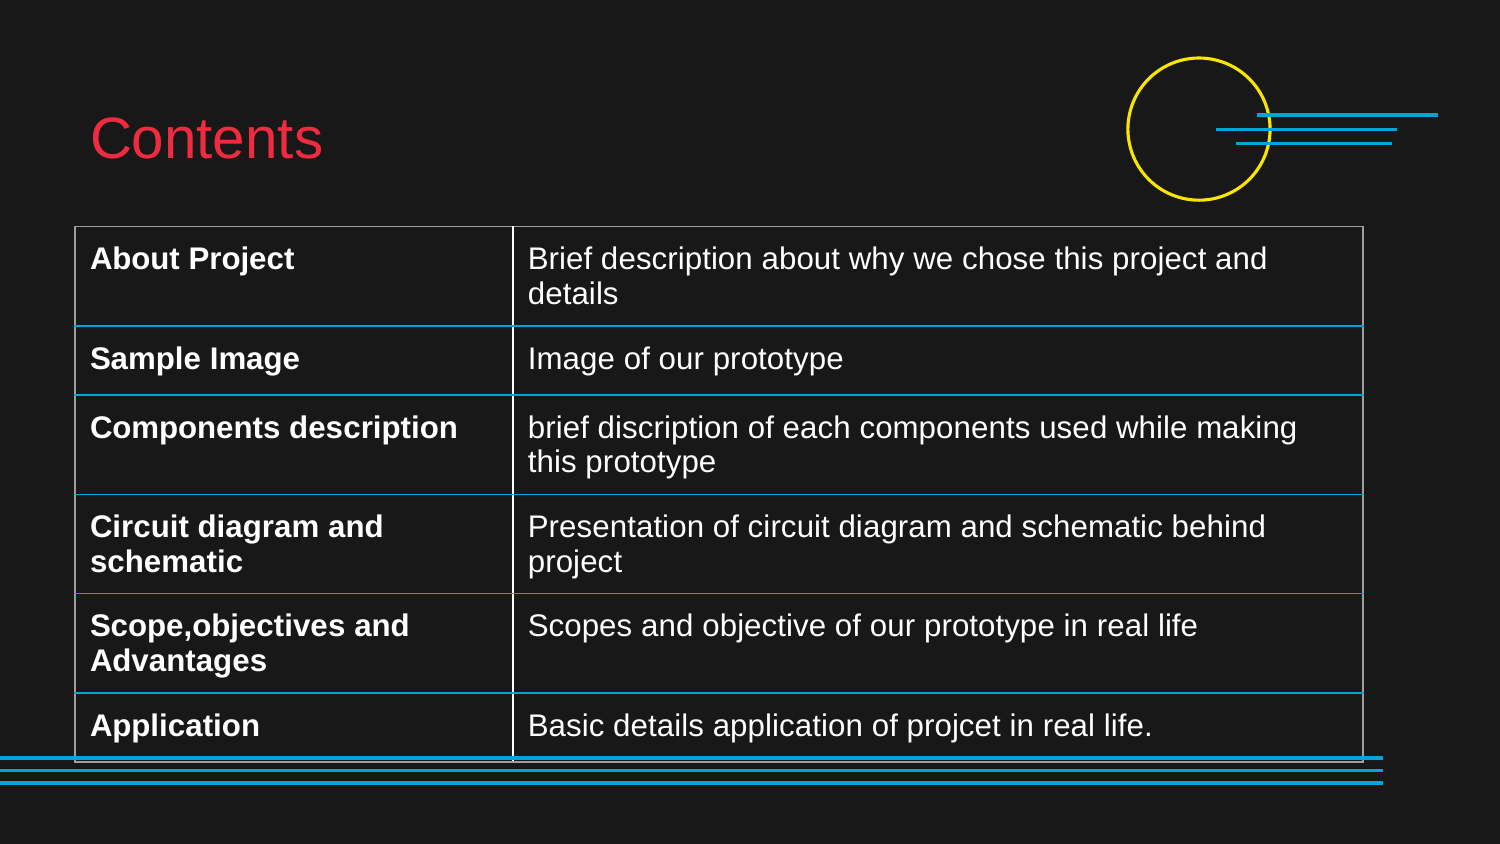

# Contents
| About Project | Brief description about why we chose this project and details |
| --- | --- |
| Sample Image | Image of our prototype |
| Components description | brief discription of each components used while making this prototype |
| Circuit diagram and schematic | Presentation of circuit diagram and schematic behind project |
| Scope,objectives and Advantages | Scopes and objective of our prototype in real life |
| Application | Basic details application of projcet in real life. |